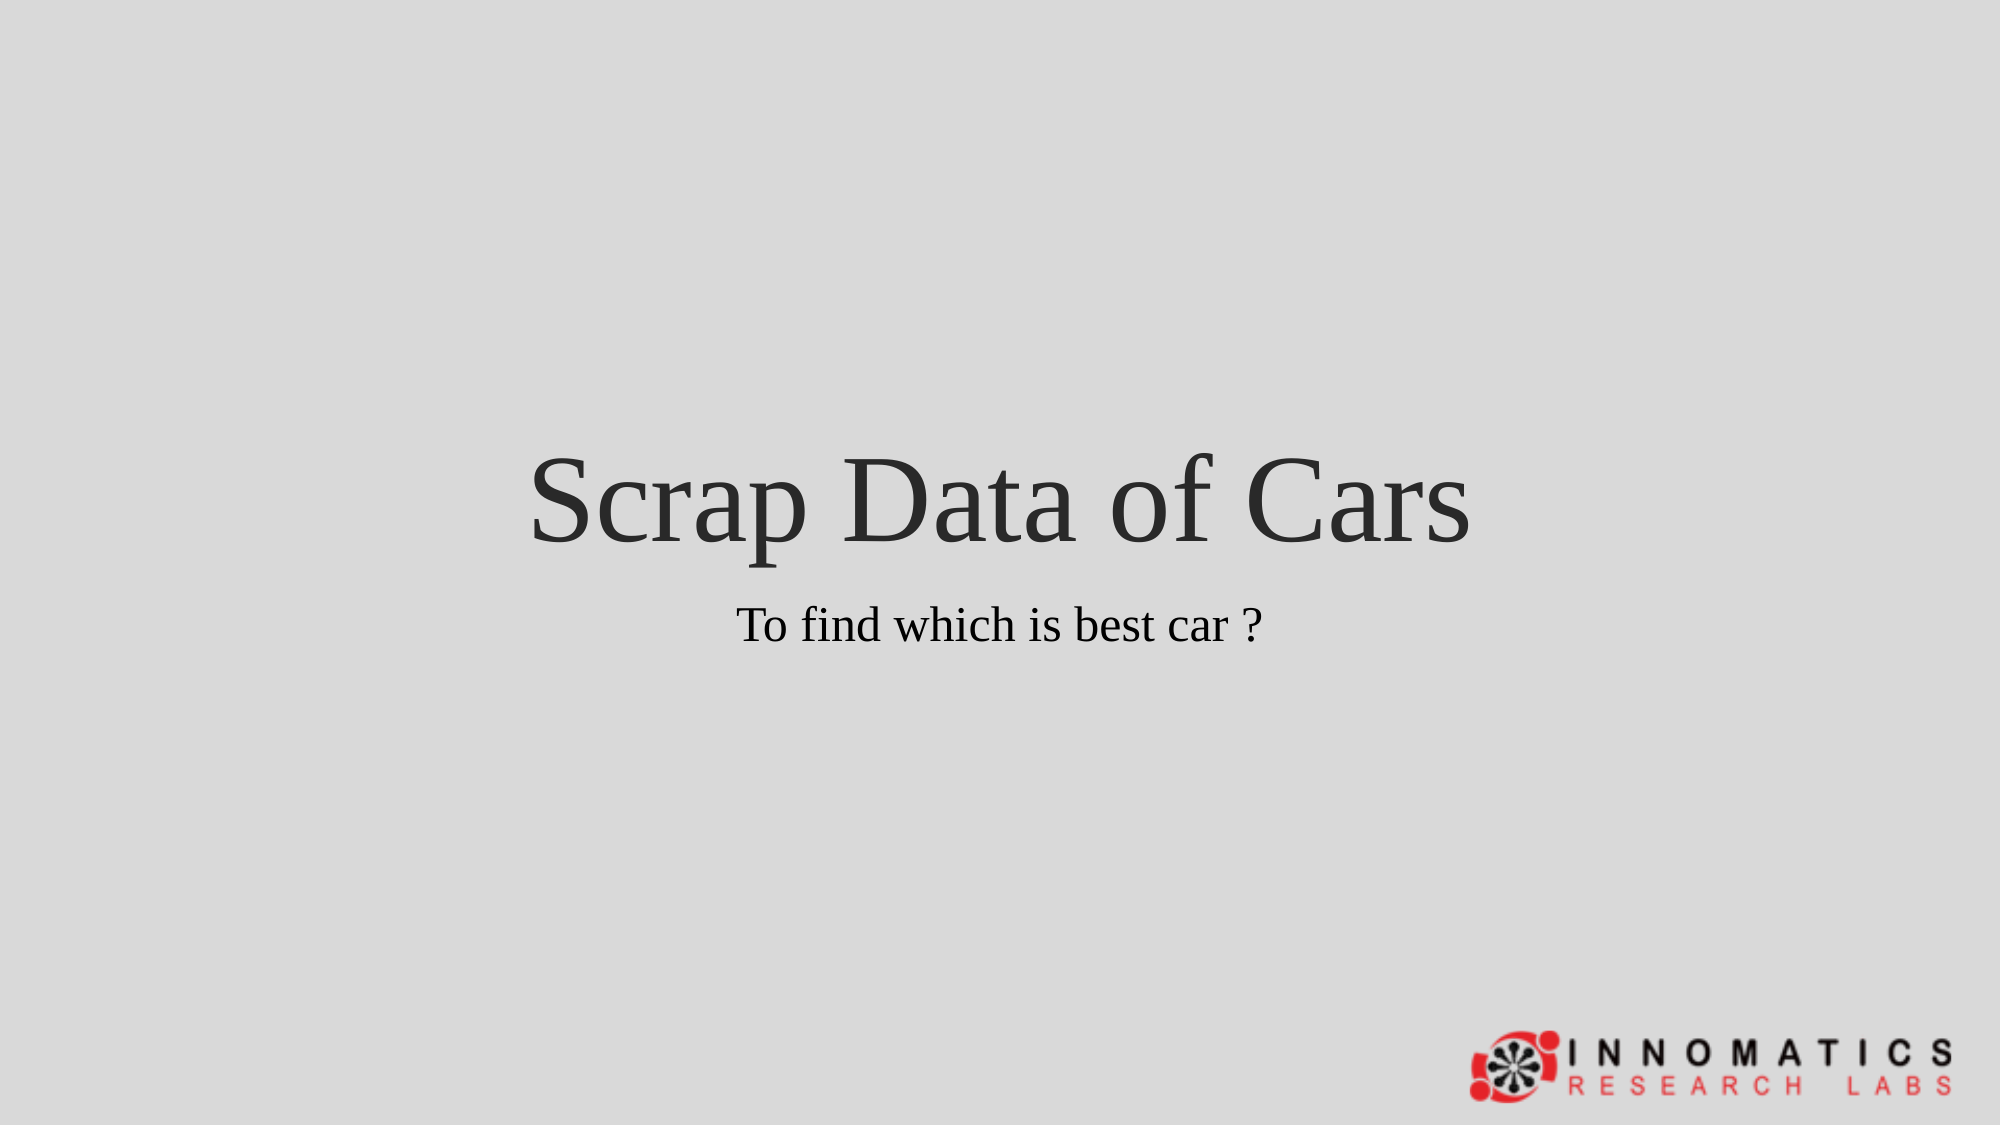

# Scrap Data of Cars
To find which is best car ?